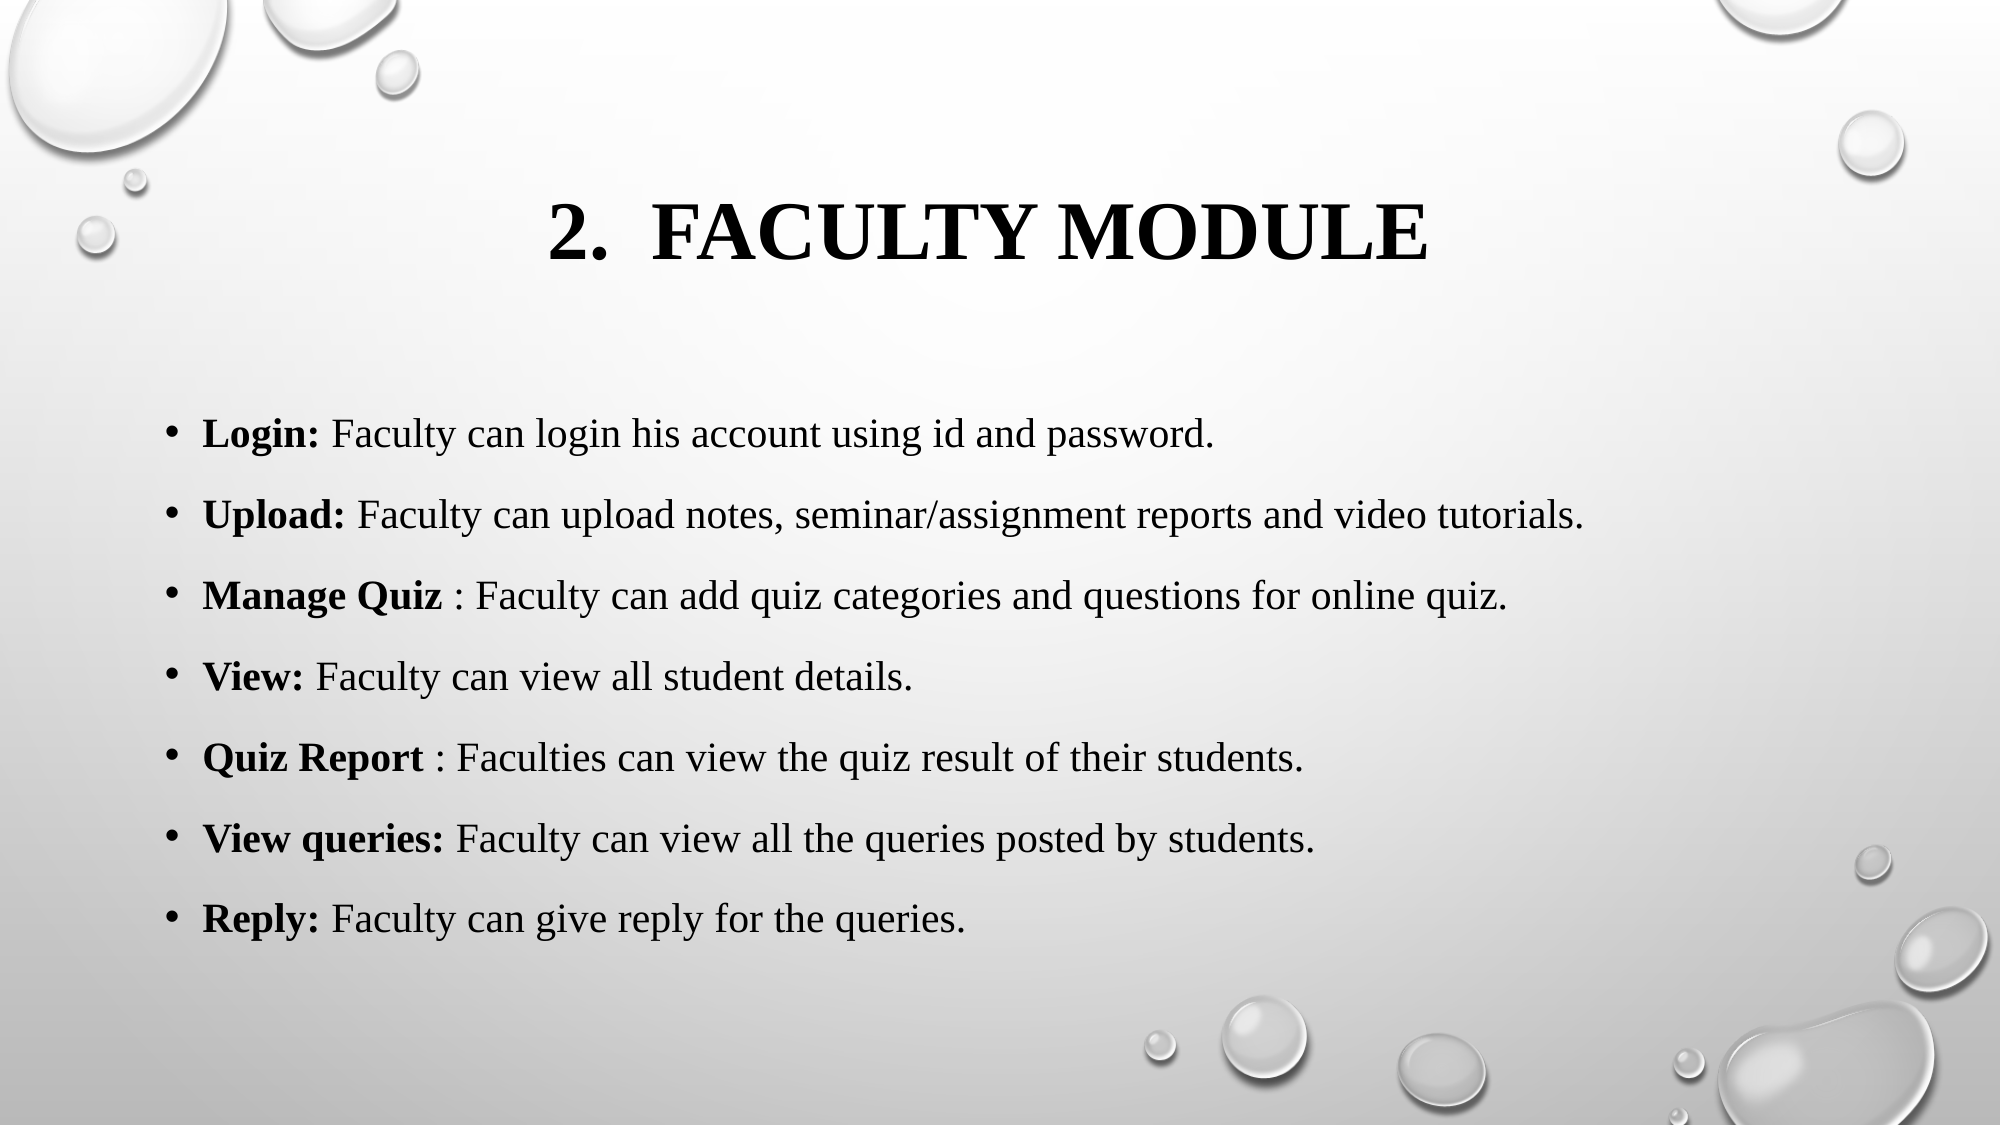

# 2.  Faculty module
Login: Faculty can login his account using id and password.
Upload: Faculty can upload notes, seminar/assignment reports and video tutorials.
Manage Quiz : Faculty can add quiz categories and questions for online quiz.
View: Faculty can view all student details.
Quiz Report : Faculties can view the quiz result of their students.
View queries: Faculty can view all the queries posted by students.
Reply: Faculty can give reply for the queries.